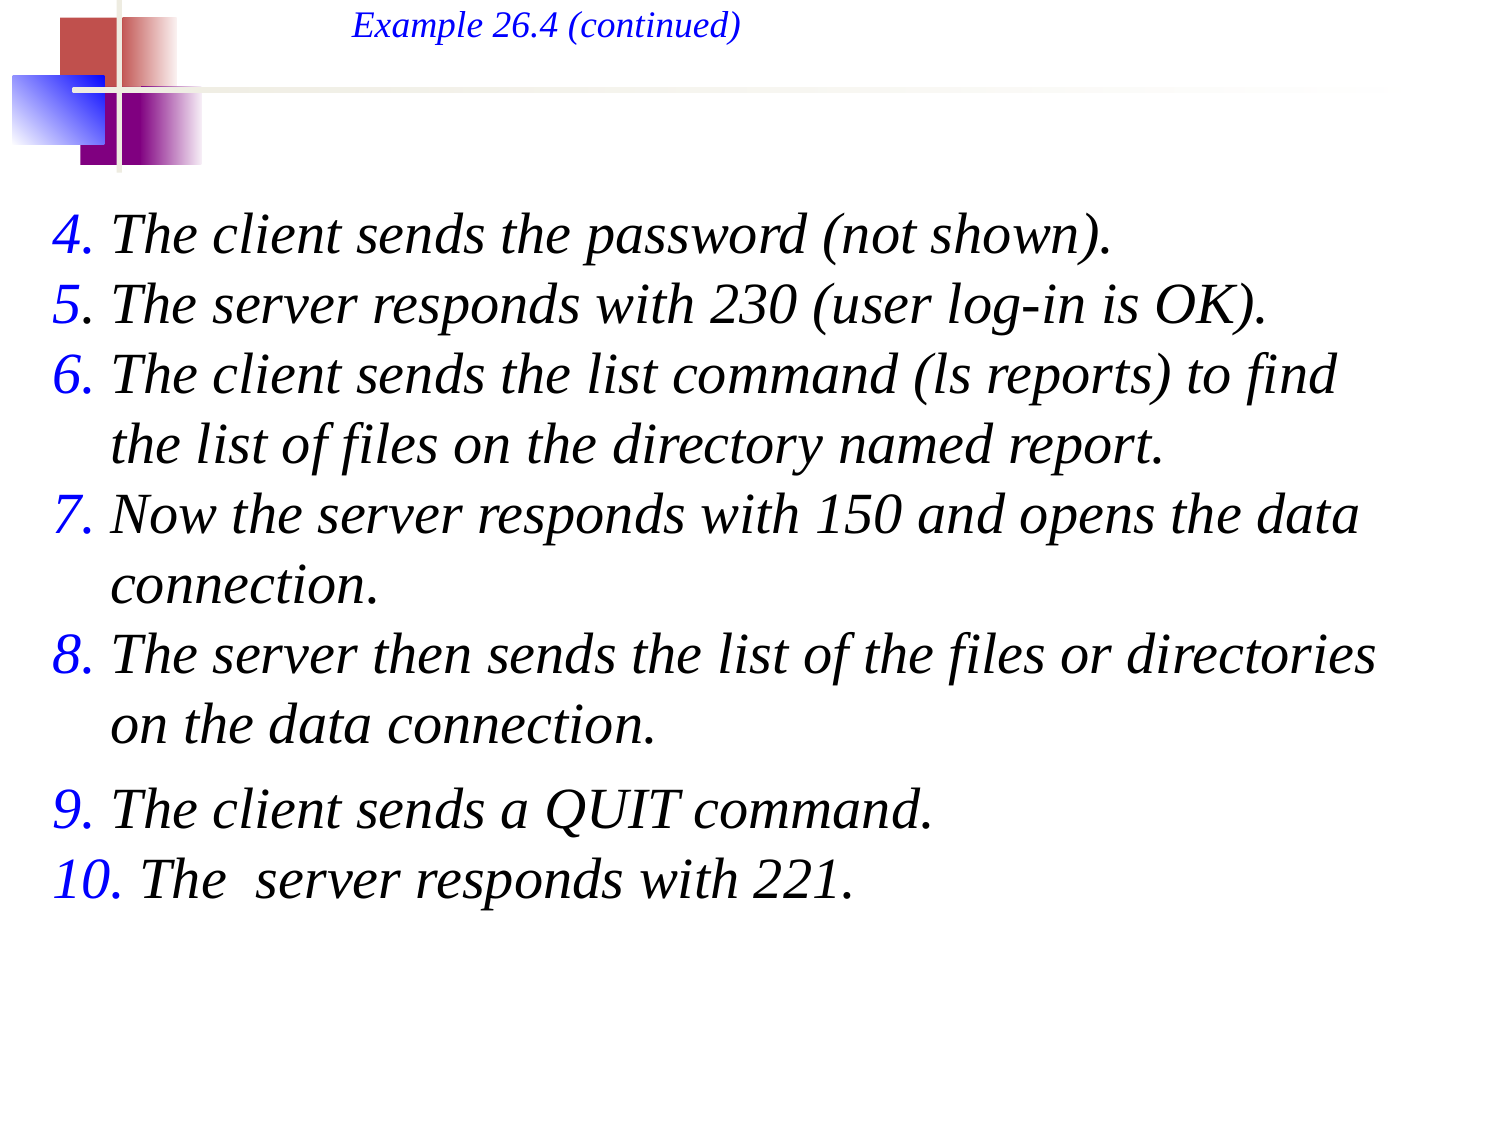

Example 26.4 (continued)

4. The client sends the password (not shown).
5. The server responds with 230 (user log-in is OK).
6. The client sends the list command (ls reports) to find
    the list of files on the directory named report.
7. Now the server responds with 150 and opens the data
    connection.
8. The server then sends the list of the files or directories
    on the data connection.
9. The client sends a QUIT command.
10. The  server responds with 221.